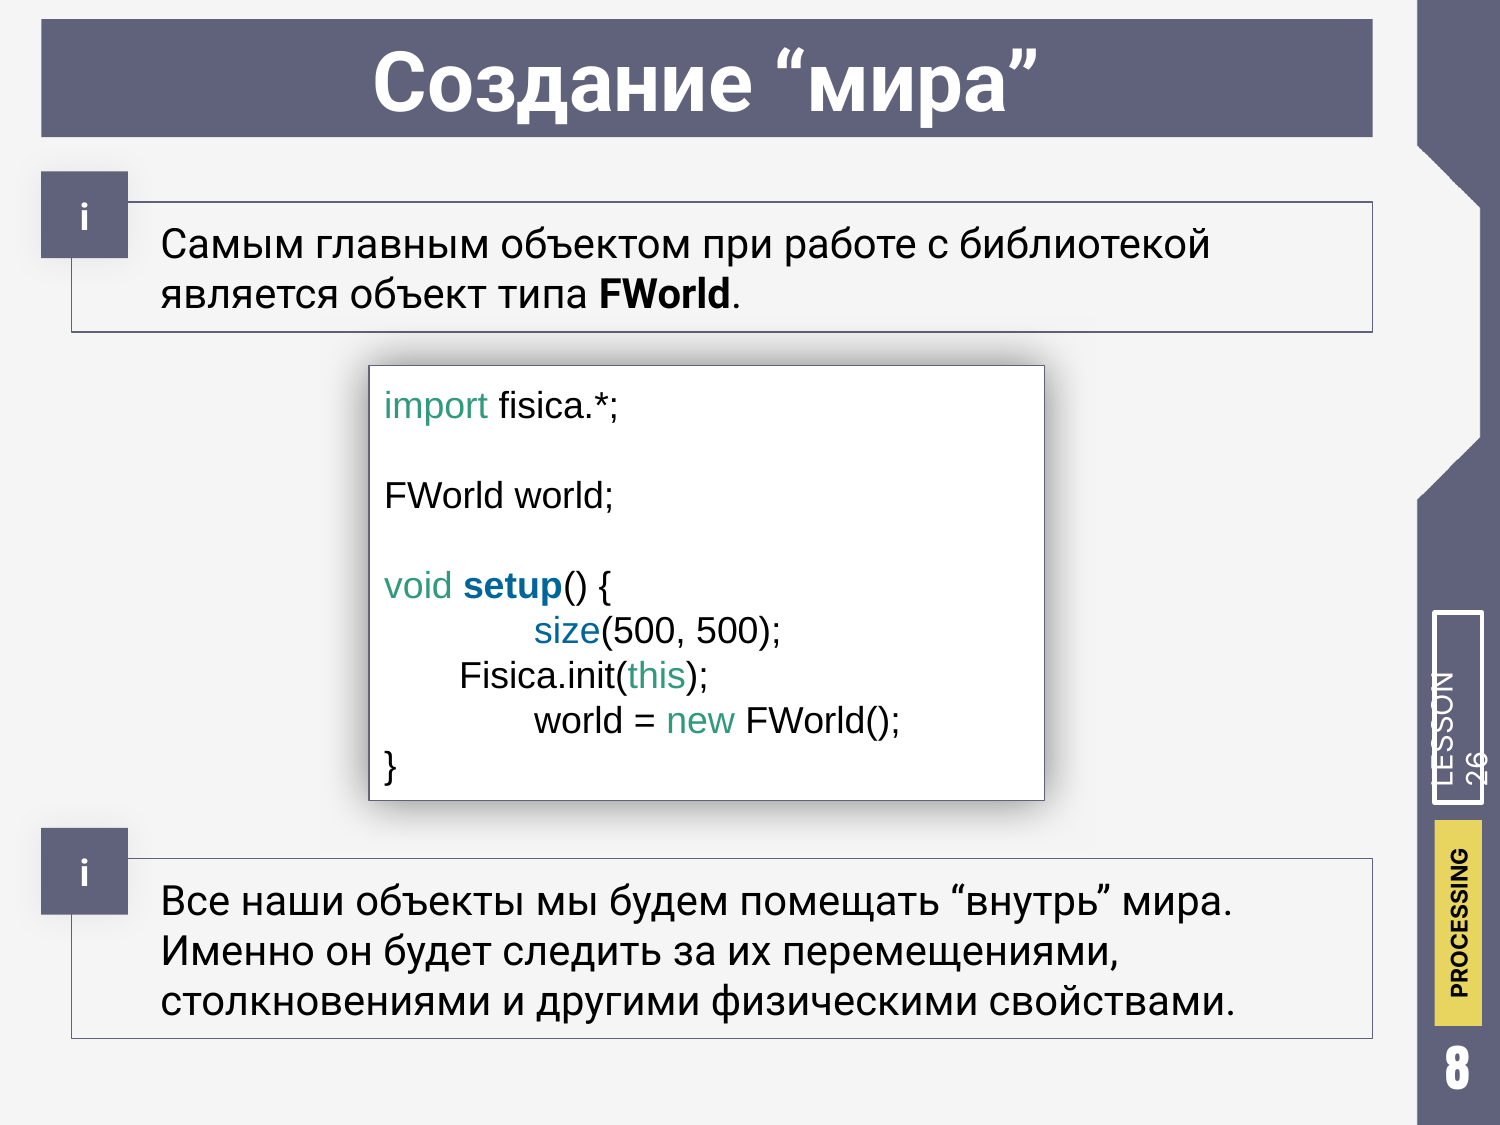

Создание “мира”
і
Самым главным объектом при работе с библиотекой является объект типа FWorld.
import fisica.*;
FWorld world;
void setup() {
	size(500, 500);
Fisica.init(this);
	world = new FWorld();
}
LESSON 26
і
Все наши объекты мы будем помещать “внутрь” мира.
Именно он будет следить за их перемещениями, столкновениями и другими физическими свойствами.
8